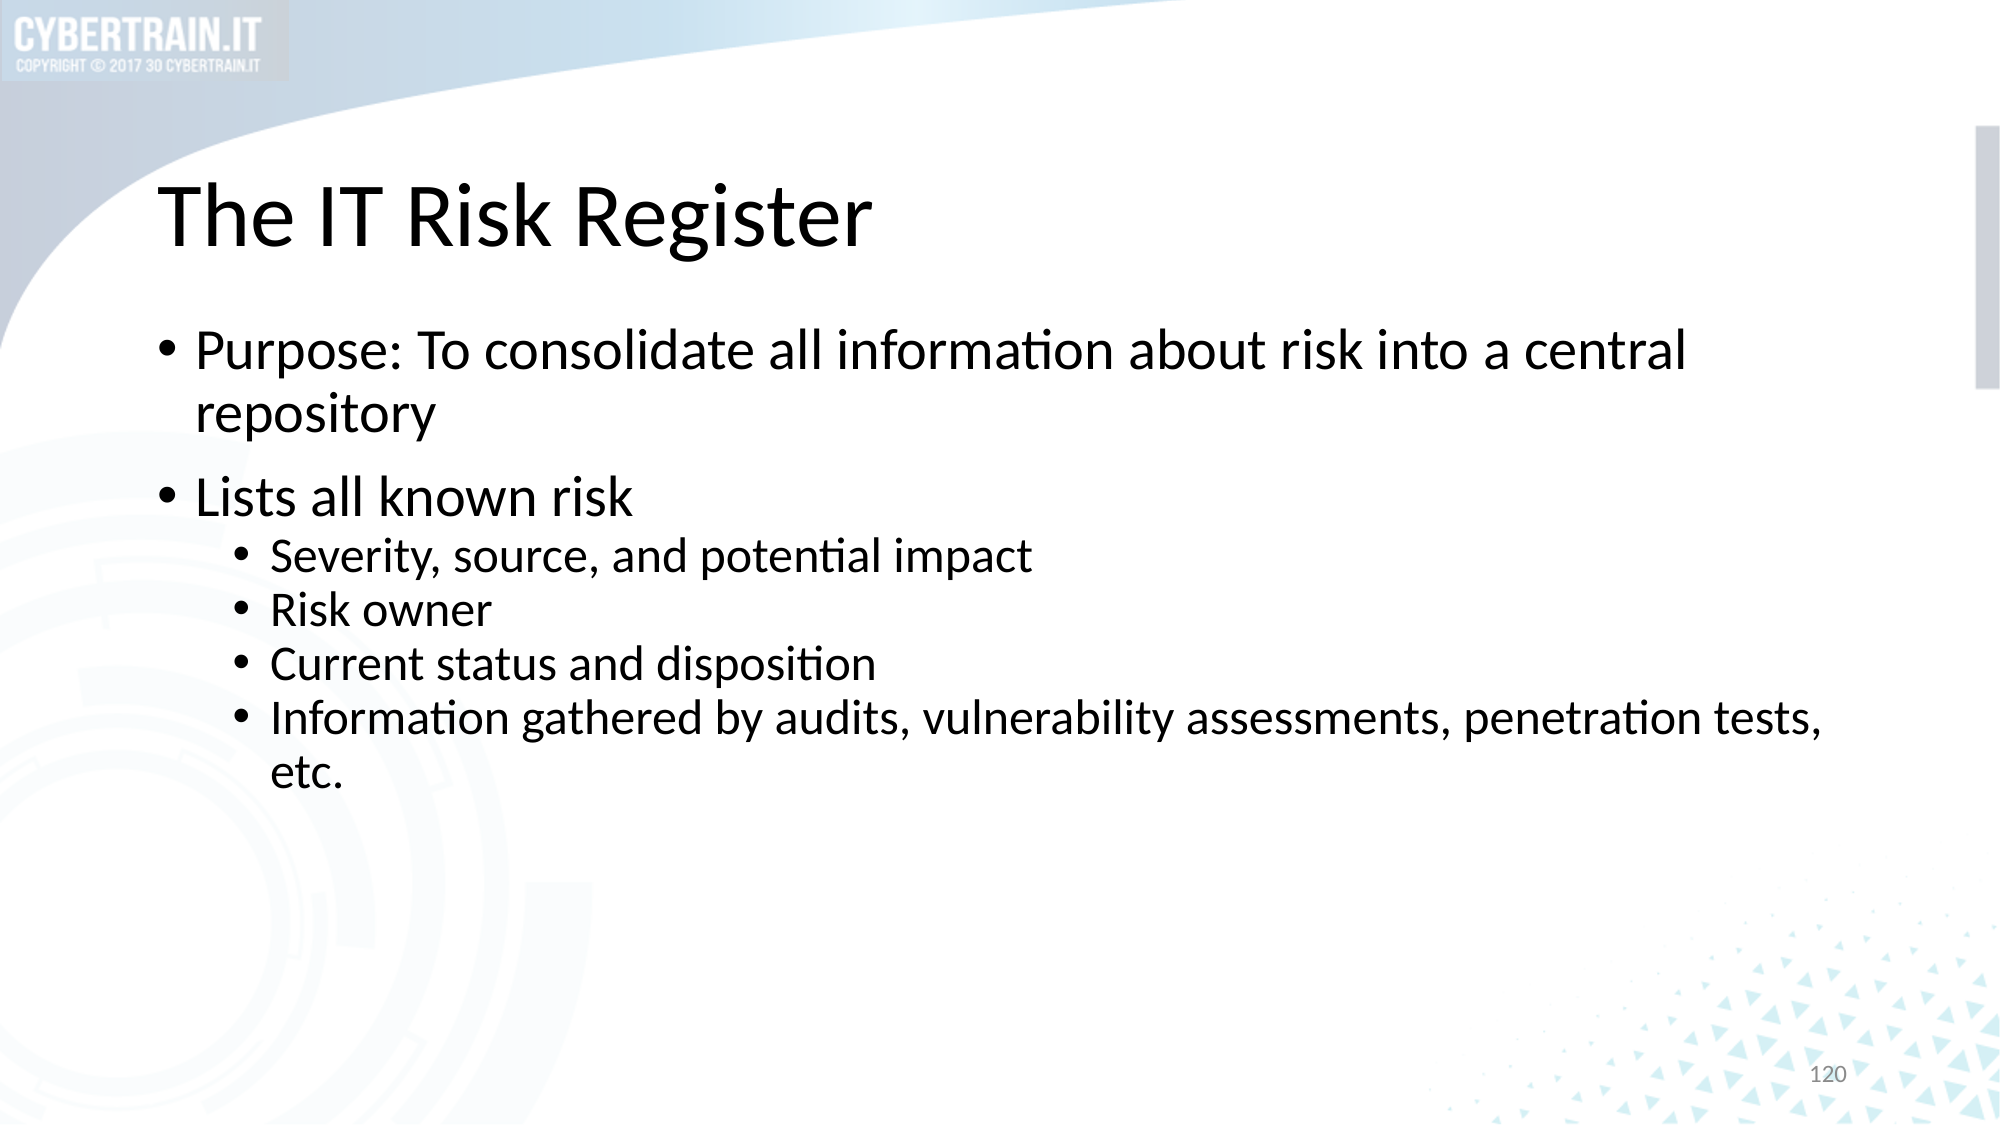

# The IT Risk Register
Purpose: To consolidate all information about risk into a central repository
Lists all known risk
Severity, source, and potential impact
Risk owner
Current status and disposition
Information gathered by audits, vulnerability assessments, penetration tests, etc.
120